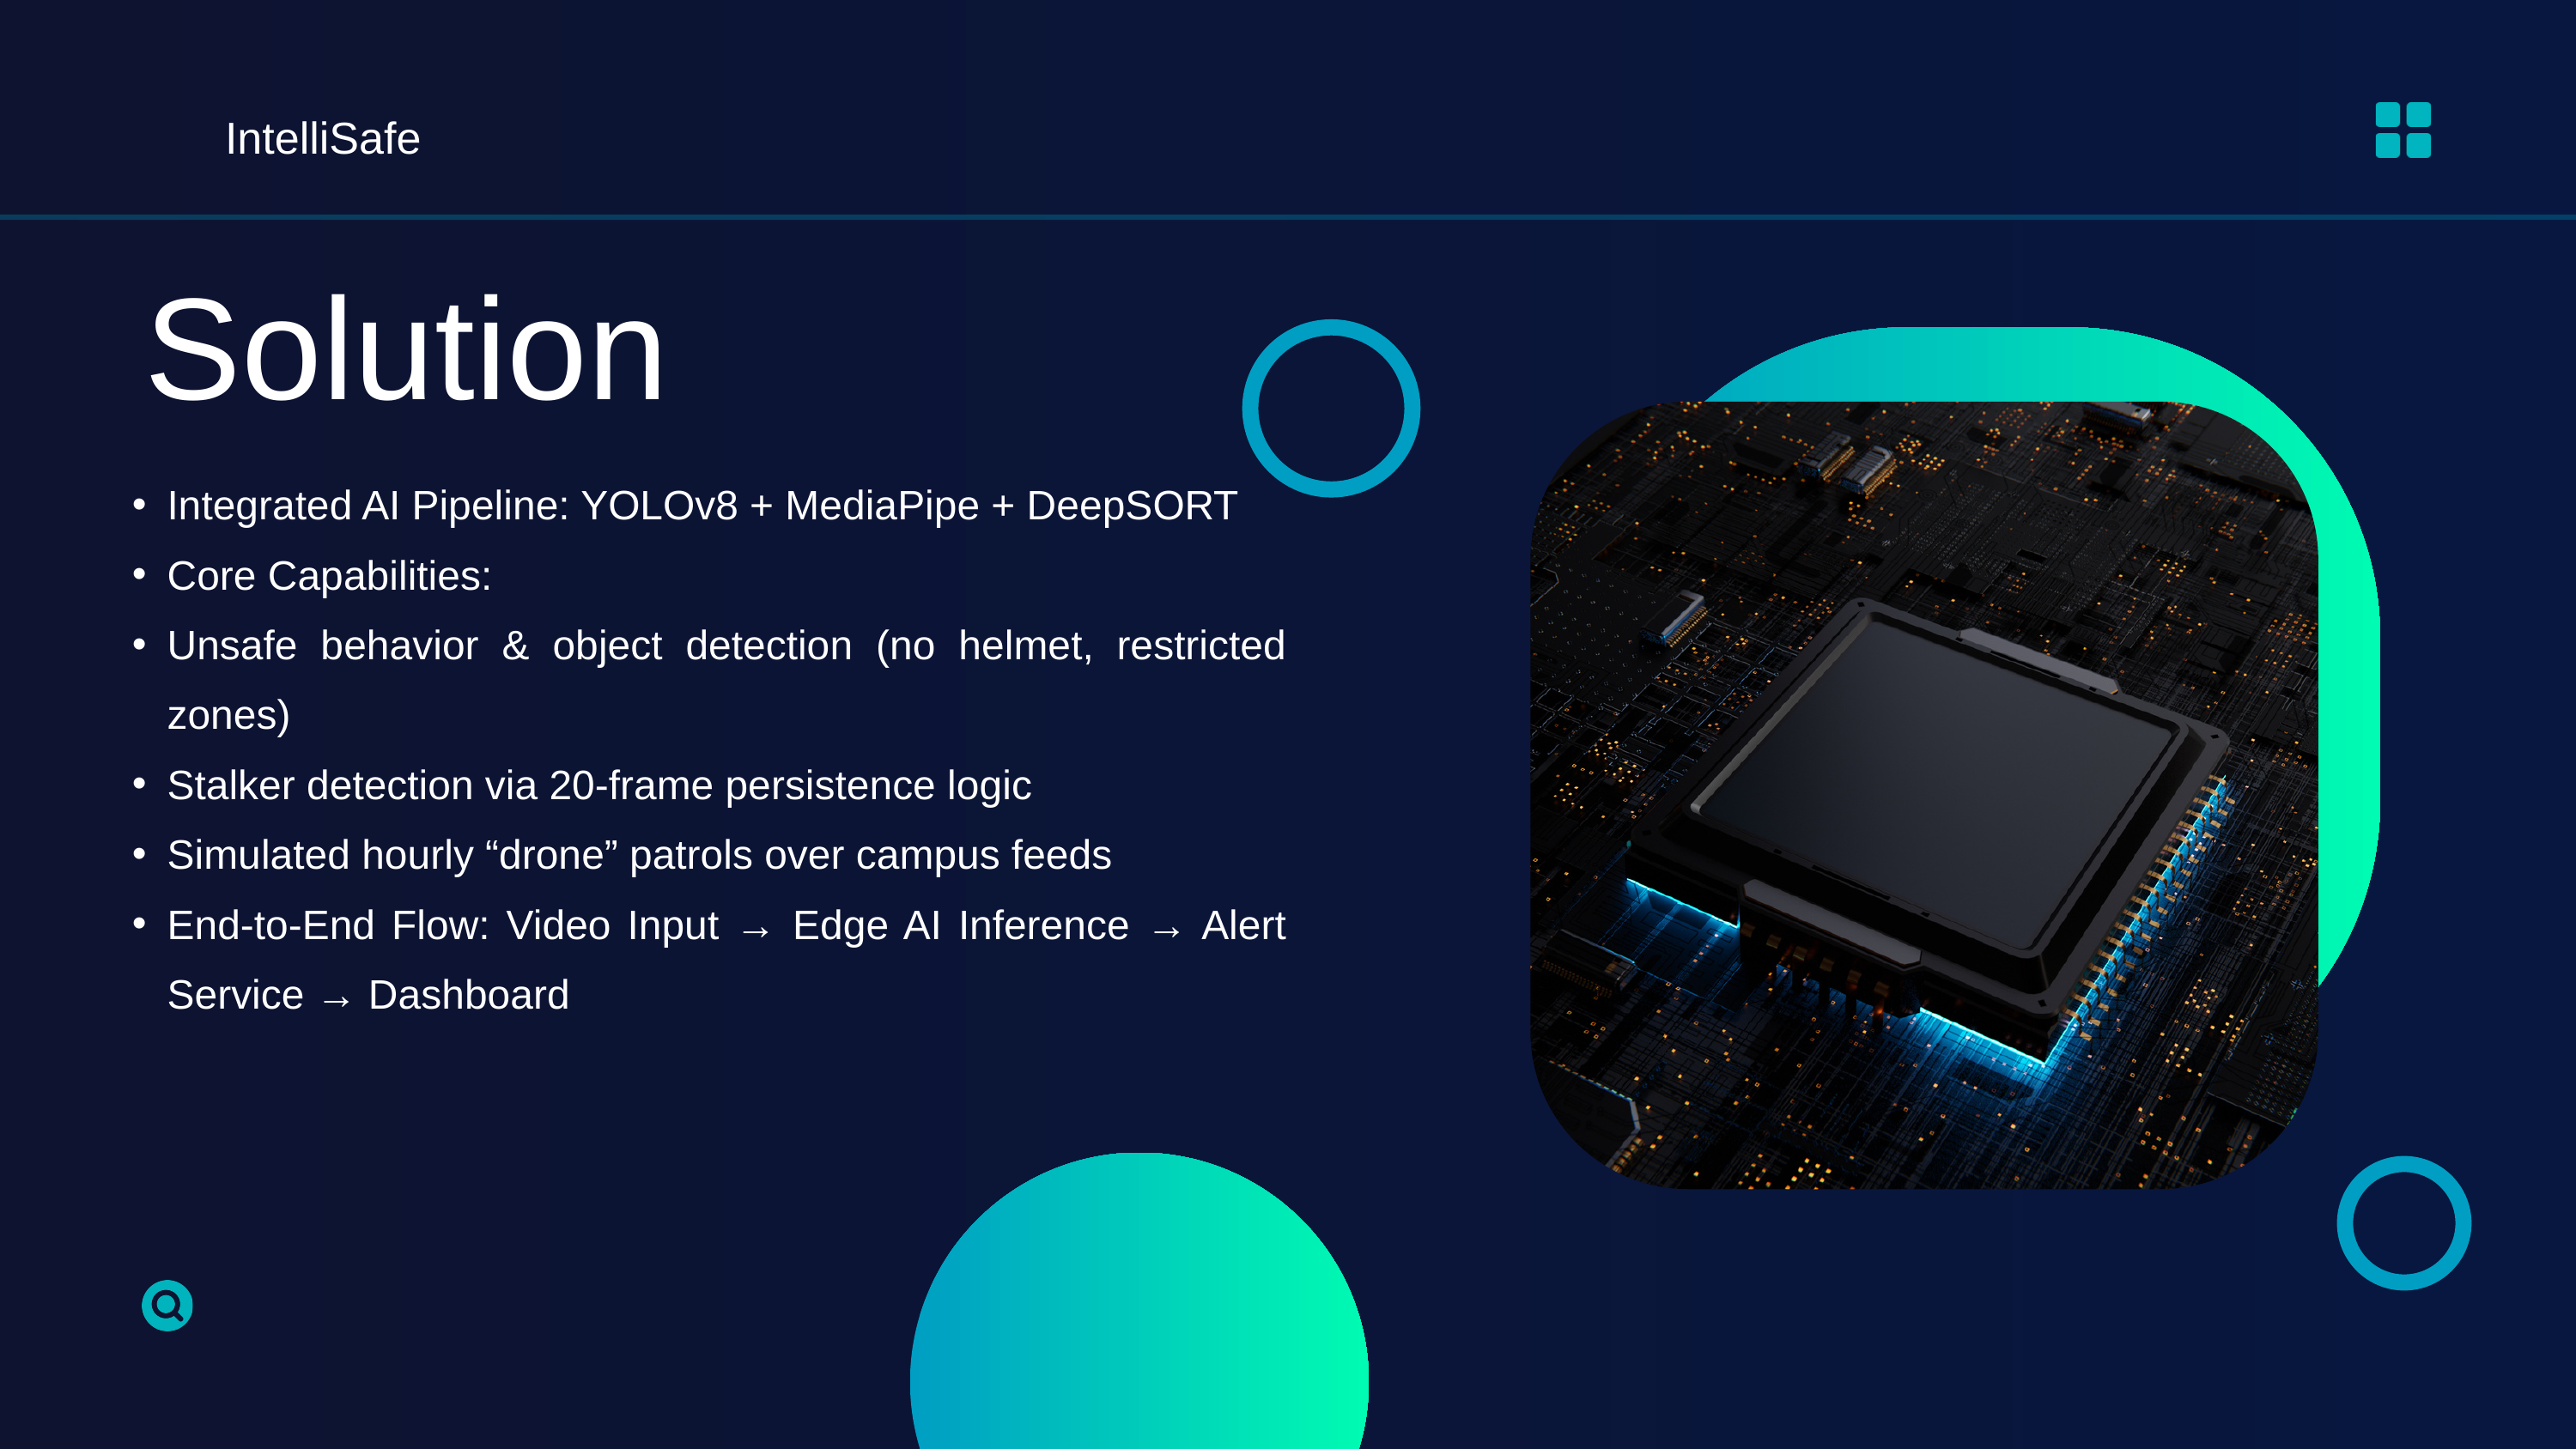

IntelliSafe

Solution

Integrated AI Pipeline: YOLOv8 + MediaPipe + DeepSORT
Core Capabilities:
Unsafe behavior & object detection (no helmet, restricted zones)
Stalker detection via 20-frame persistence logic
Simulated hourly “drone” patrols over campus feeds
End-to-End Flow: Video Input → Edge AI Inference → Alert Service → Dashboard